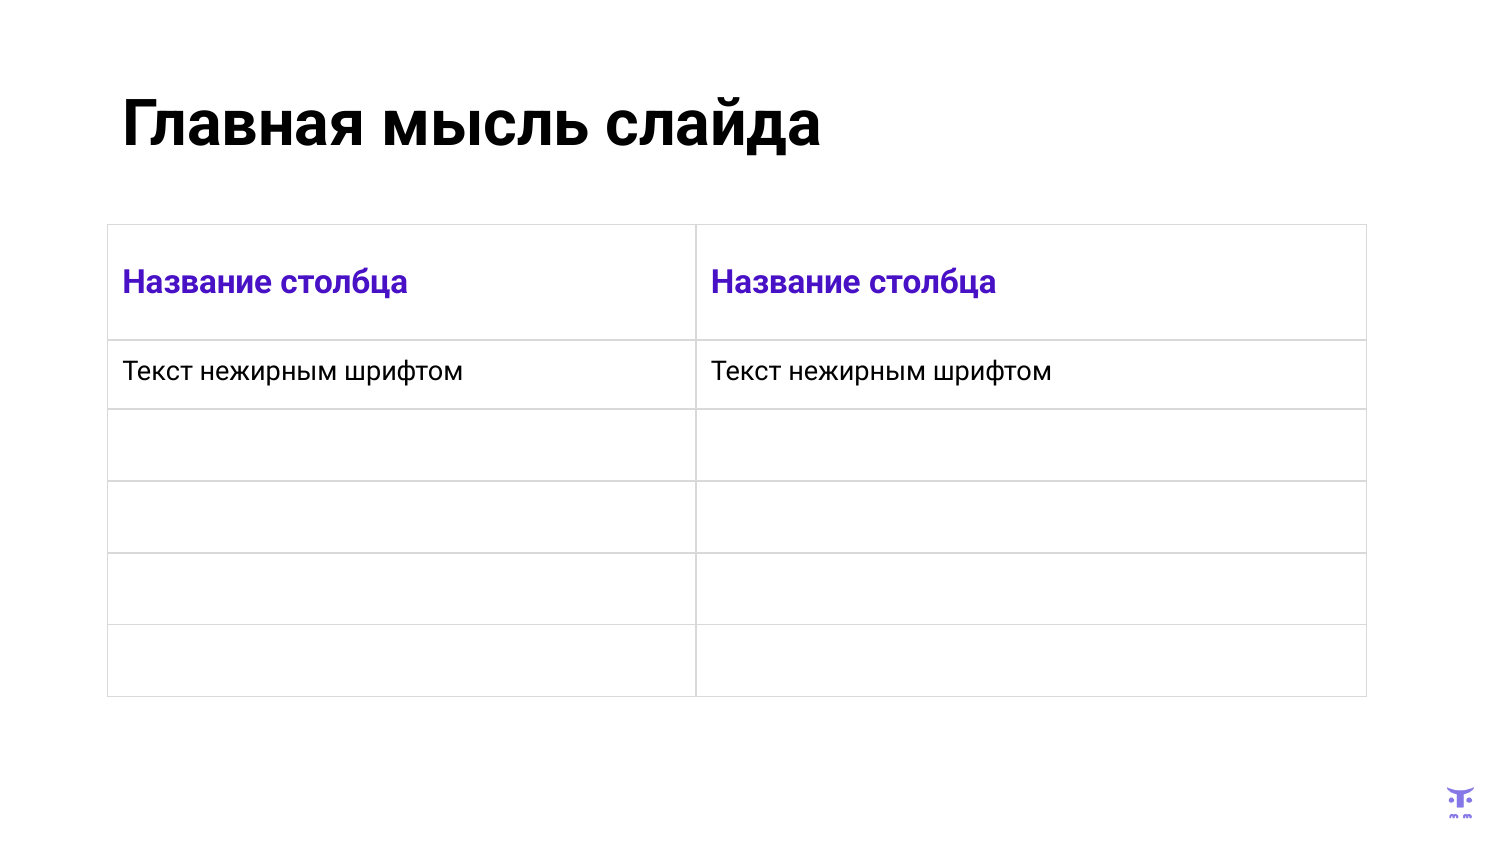

Главная мысль слайда
| Название столбца | Название столбца |
| --- | --- |
| Текст нежирным шрифтом | Текст нежирным шрифтом |
|  |  |
|  |  |
|  |  |
|  |  |